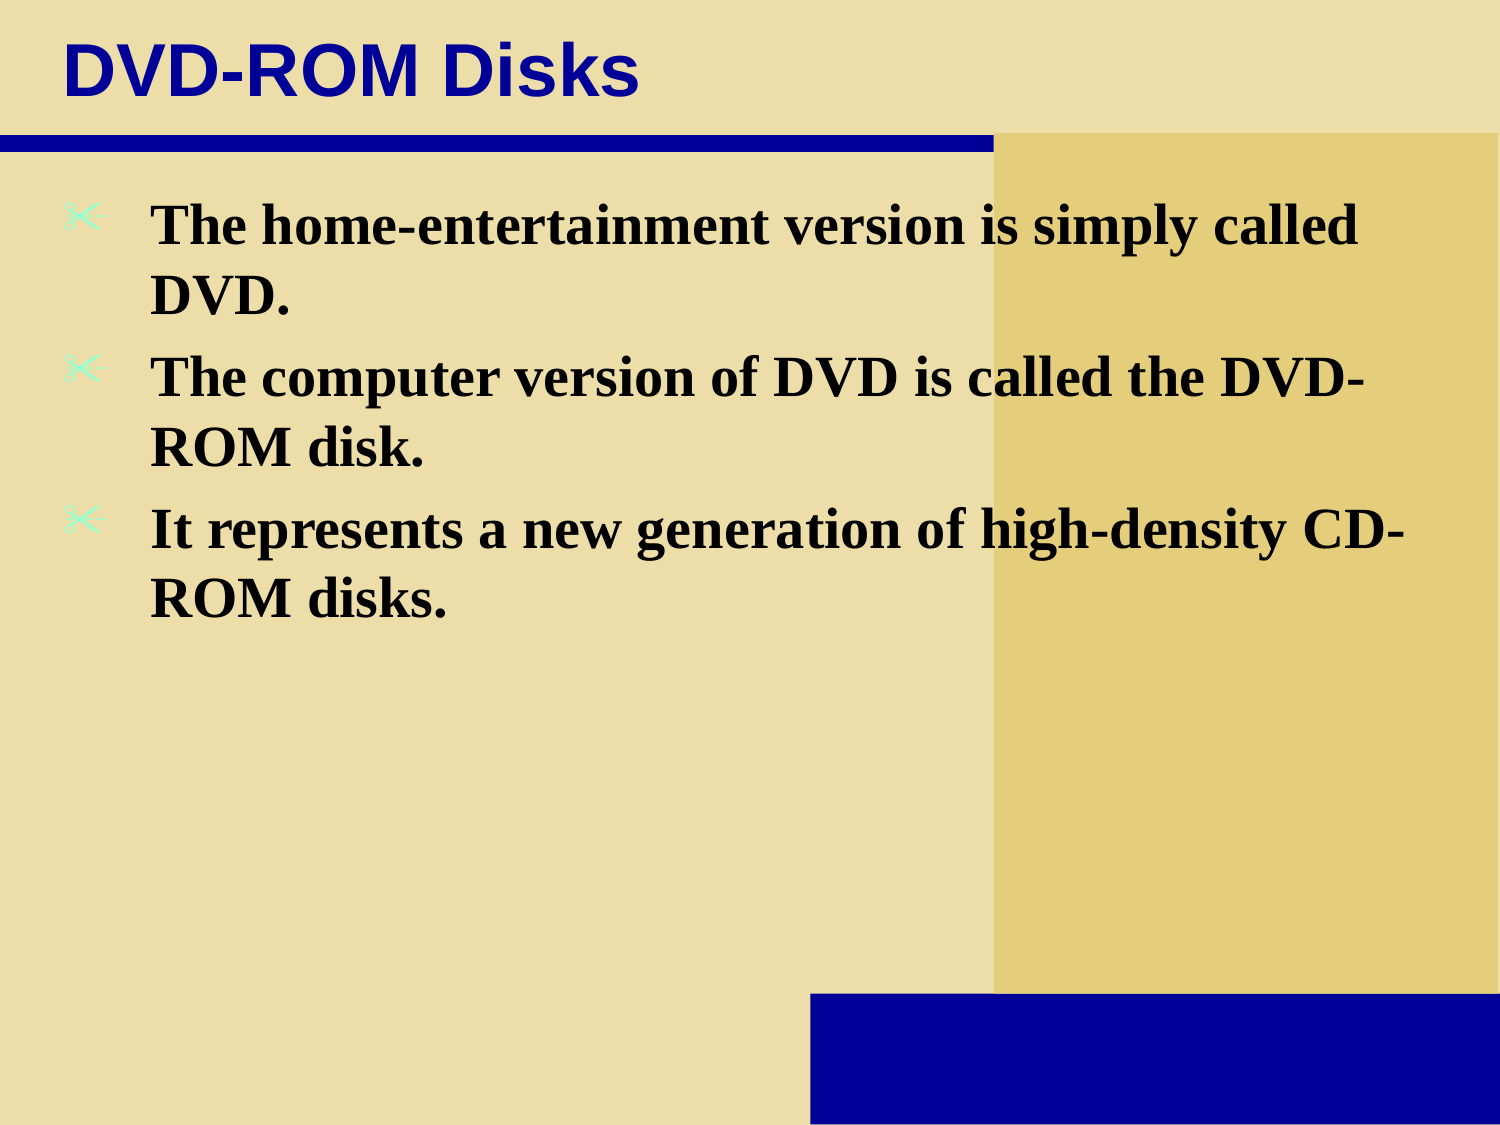

# DVD-ROM Disks
The home-entertainment version is simply called DVD.
The computer version of DVD is called the DVD-ROM disk.
It represents a new generation of high-density CD-ROM disks.